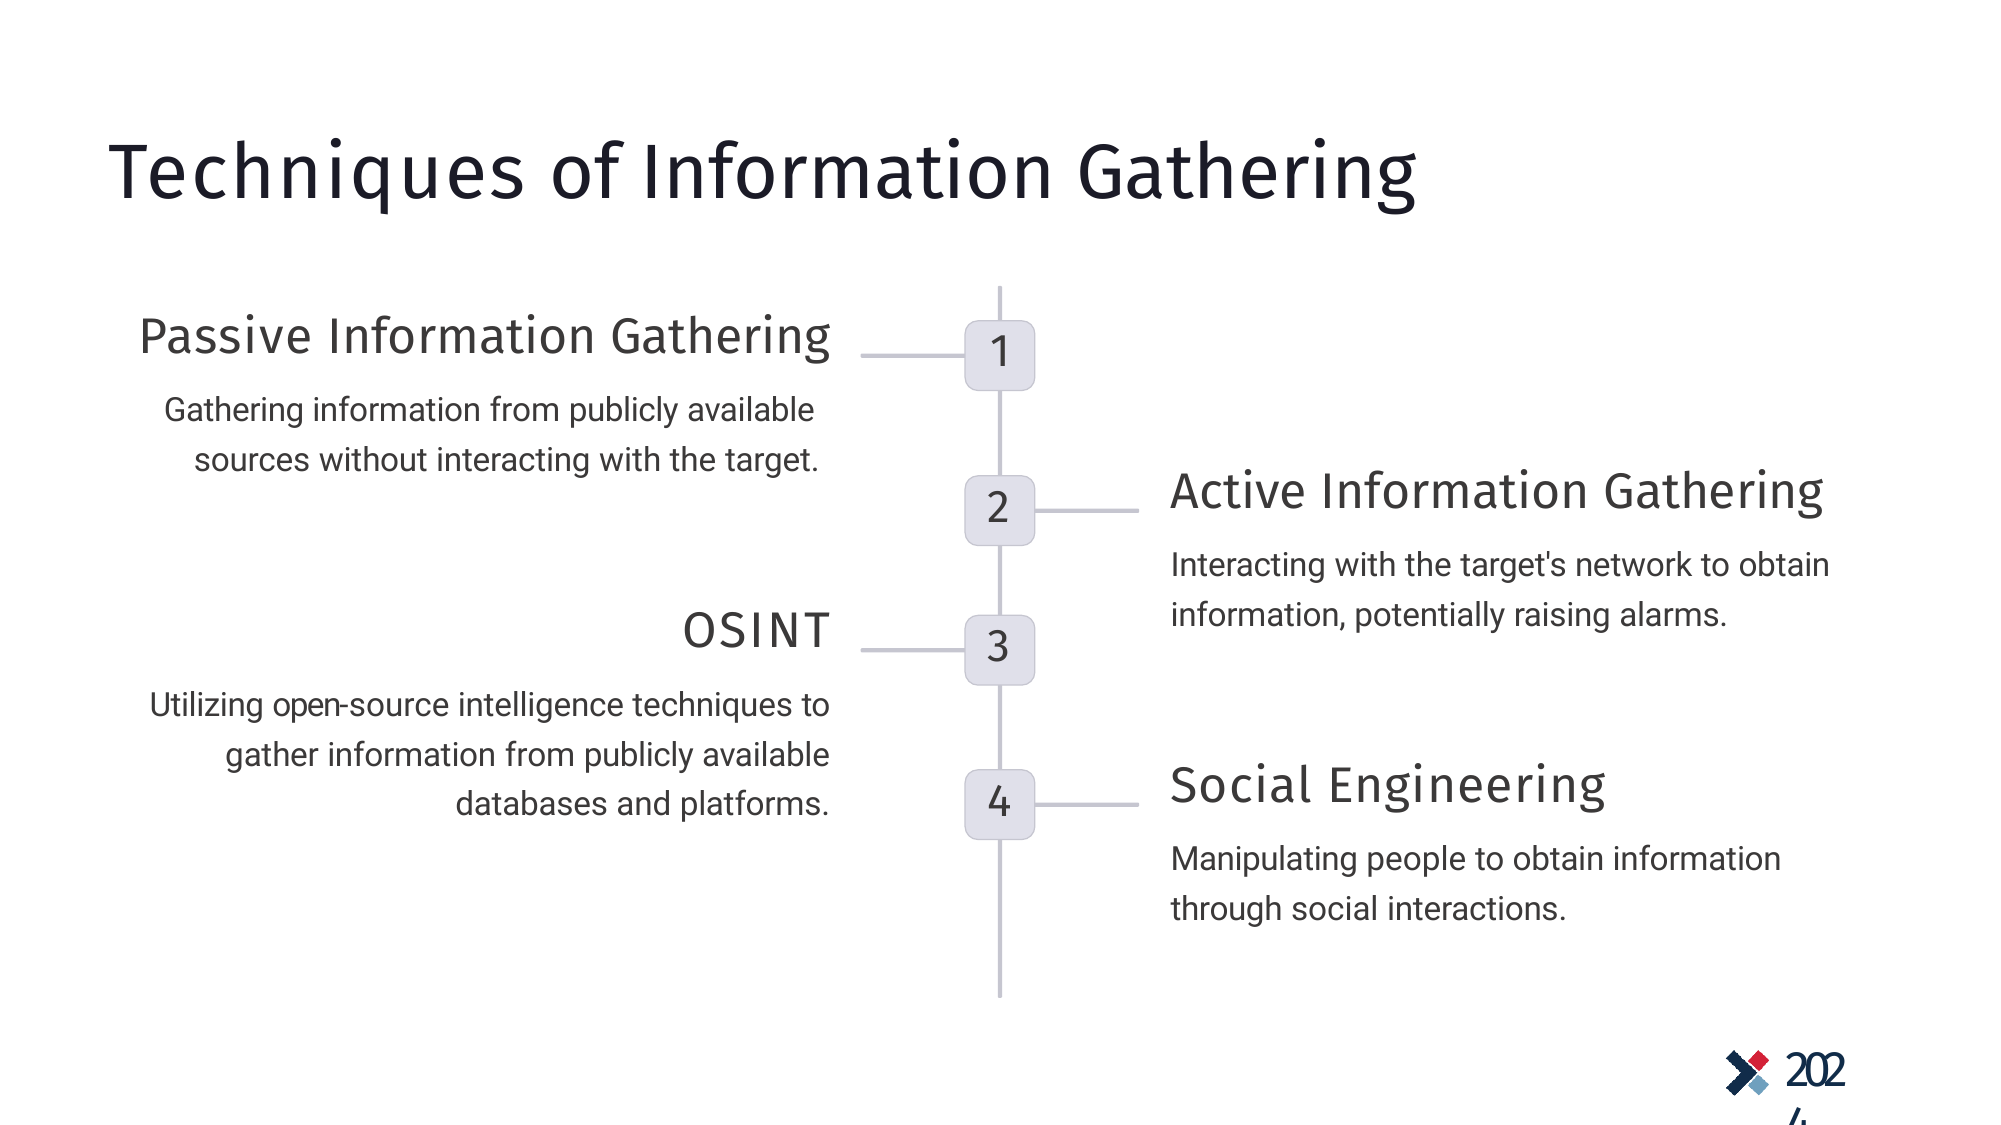

# Techniques of Information Gathering

Passive Information Gathering
Gathering information from publicly available sources without interacting with the target.
1
Active Information Gathering
Interacting with the target's network to obtain
information, potentially raising alarms.
2

OSINT
Utilizing open-source intelligence techniques to gather information from publicly available
databases and platforms.
3

Social Engineering
Manipulating people to obtain information through social interactions.
4

2024